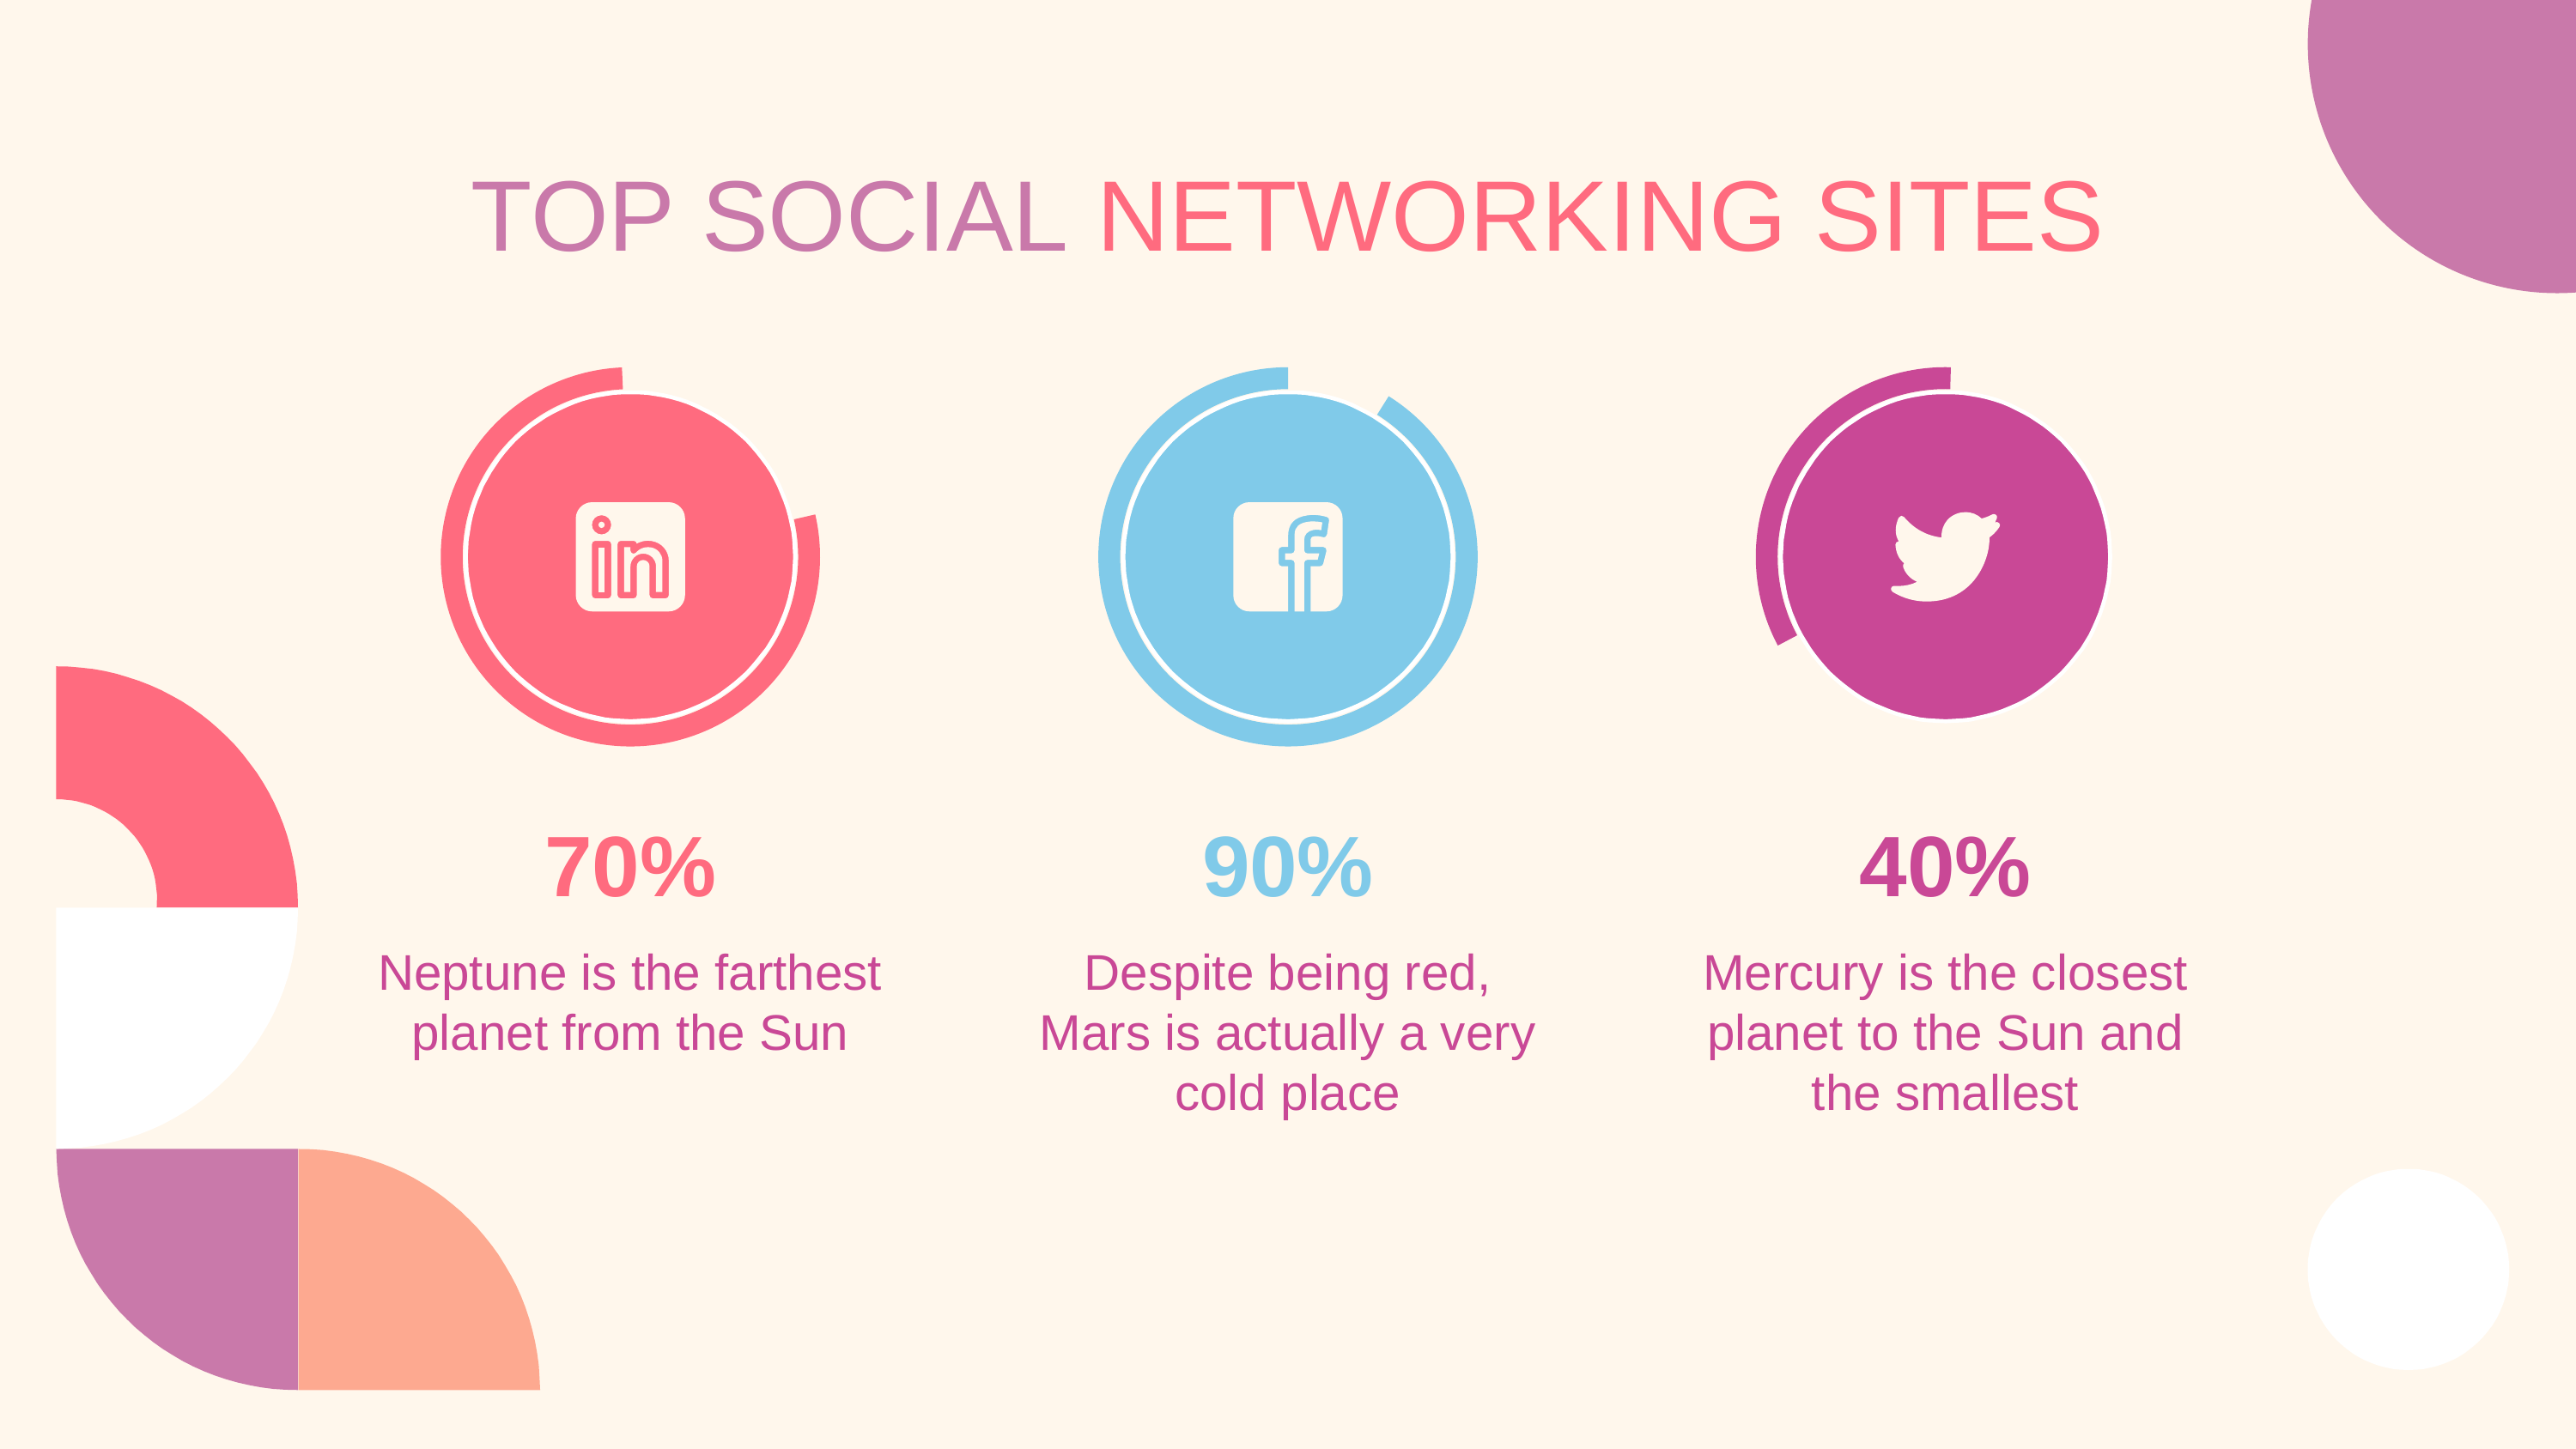

# TOP SOCIAL NETWORKING SITES

70%
90%
40%
Neptune is the farthest planet from the Sun
Despite being red, Mars is actually a very cold place
Mercury is the closest planet to the Sun and the smallest